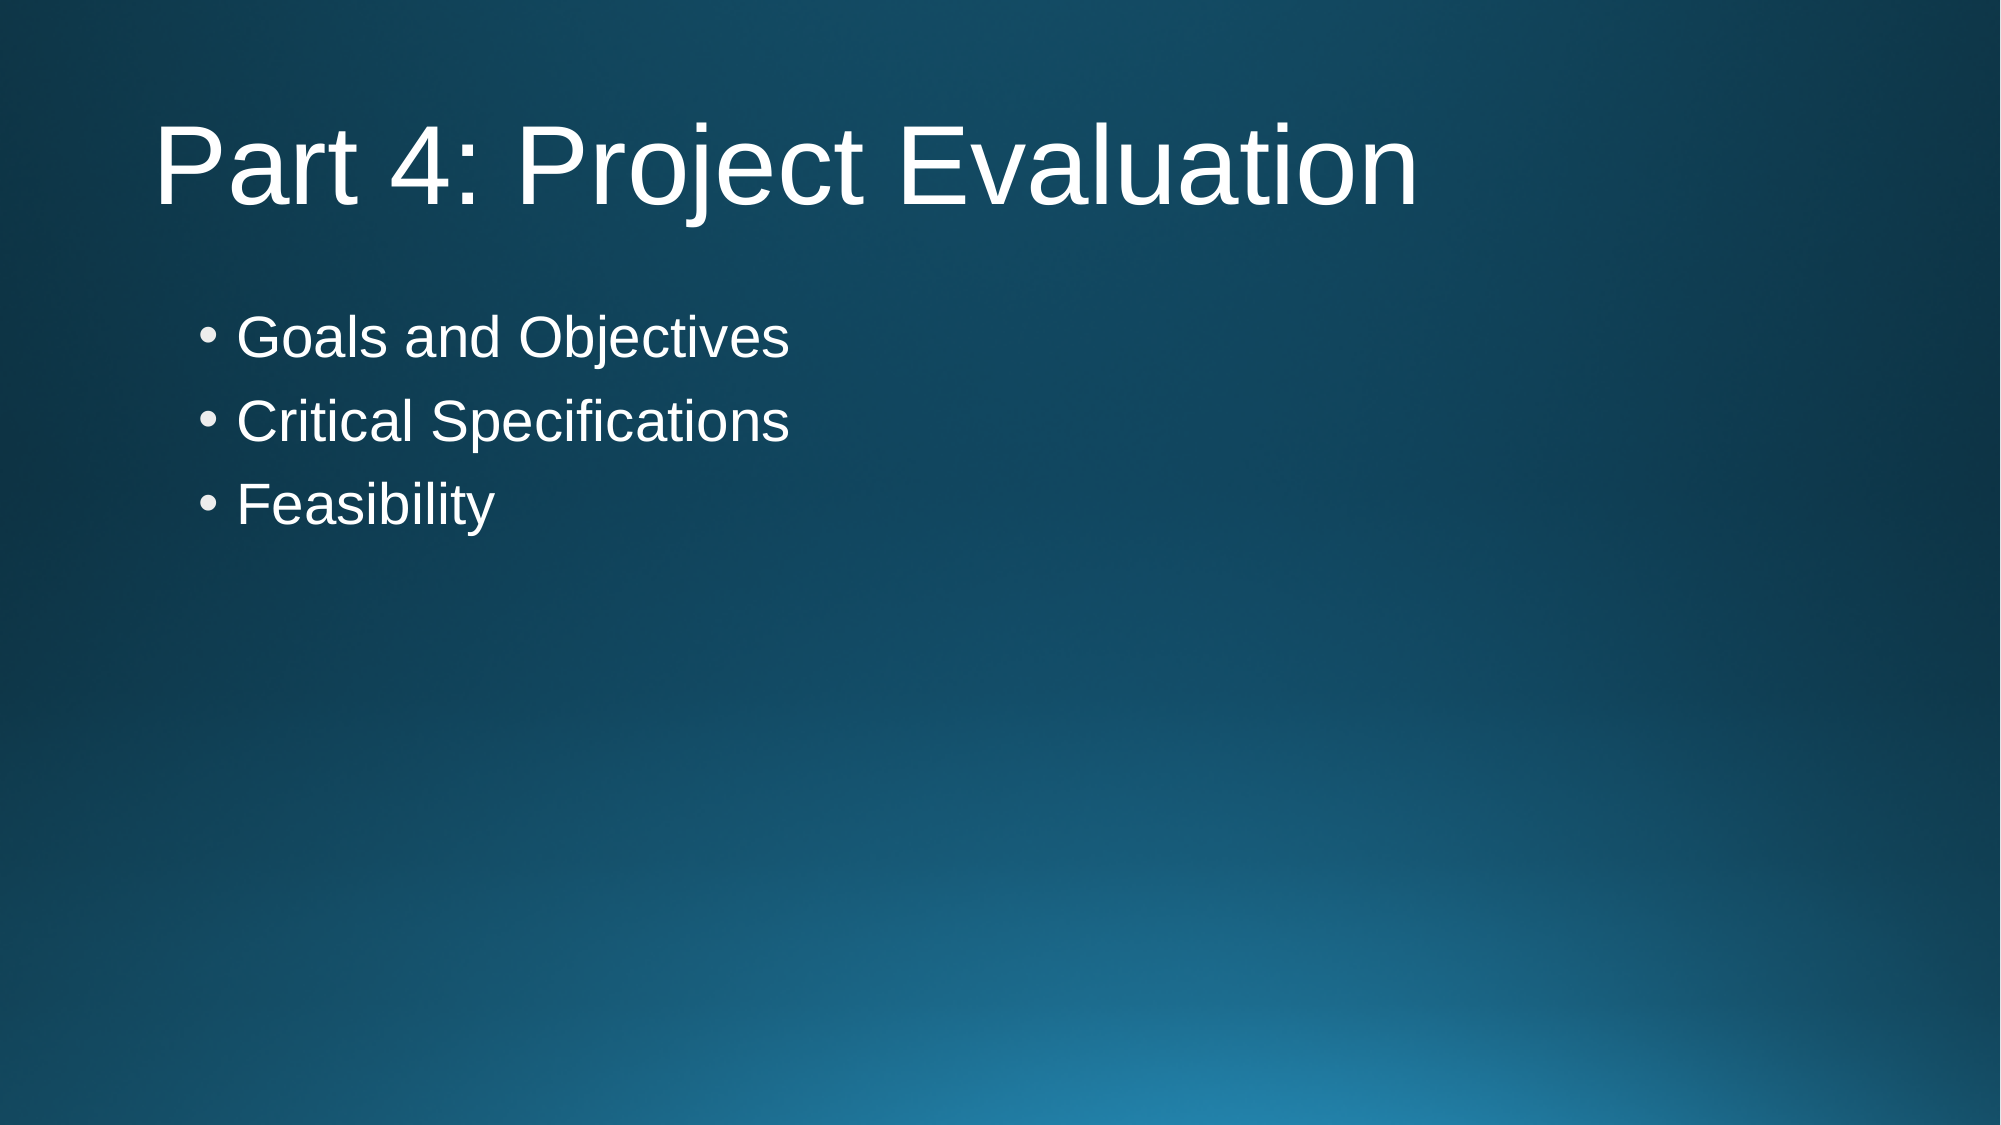

# Part 4: Project Evaluation
Goals and Objectives
Critical Specifications
Feasibility